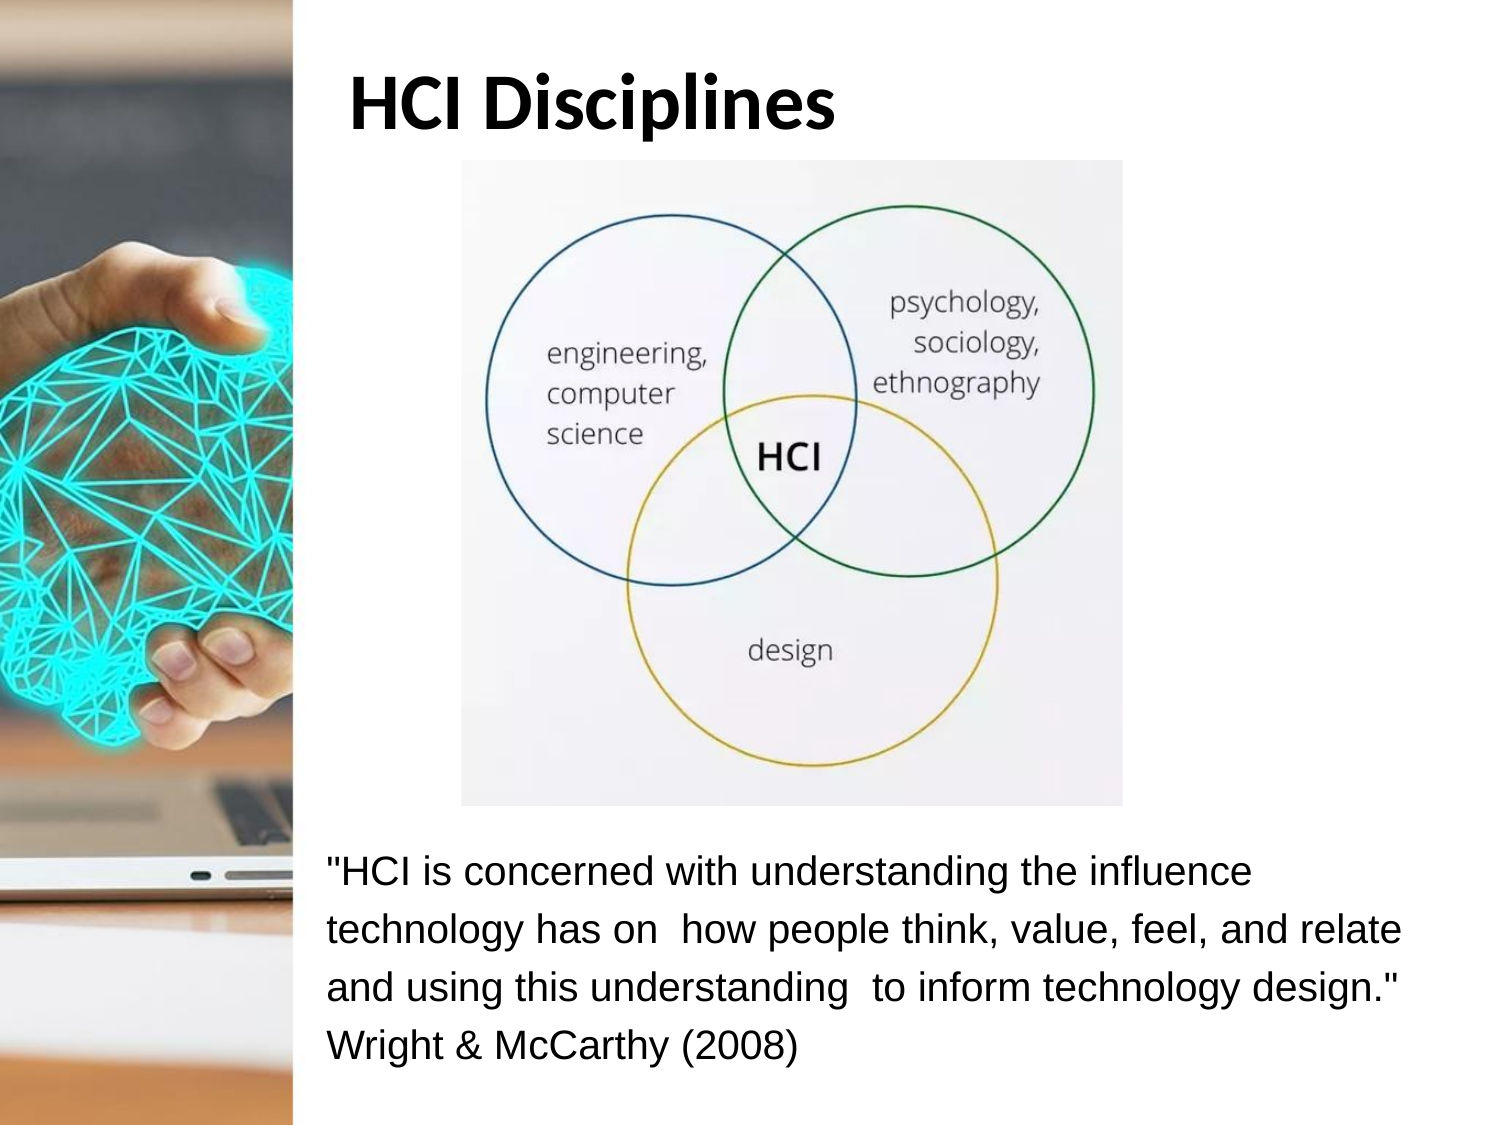

HCI Disciplines

"HCI is concerned with understanding the influence technology has on  how people think, value, feel, and relate and using this understanding  to inform technology design." Wright & McCarthy (2008)